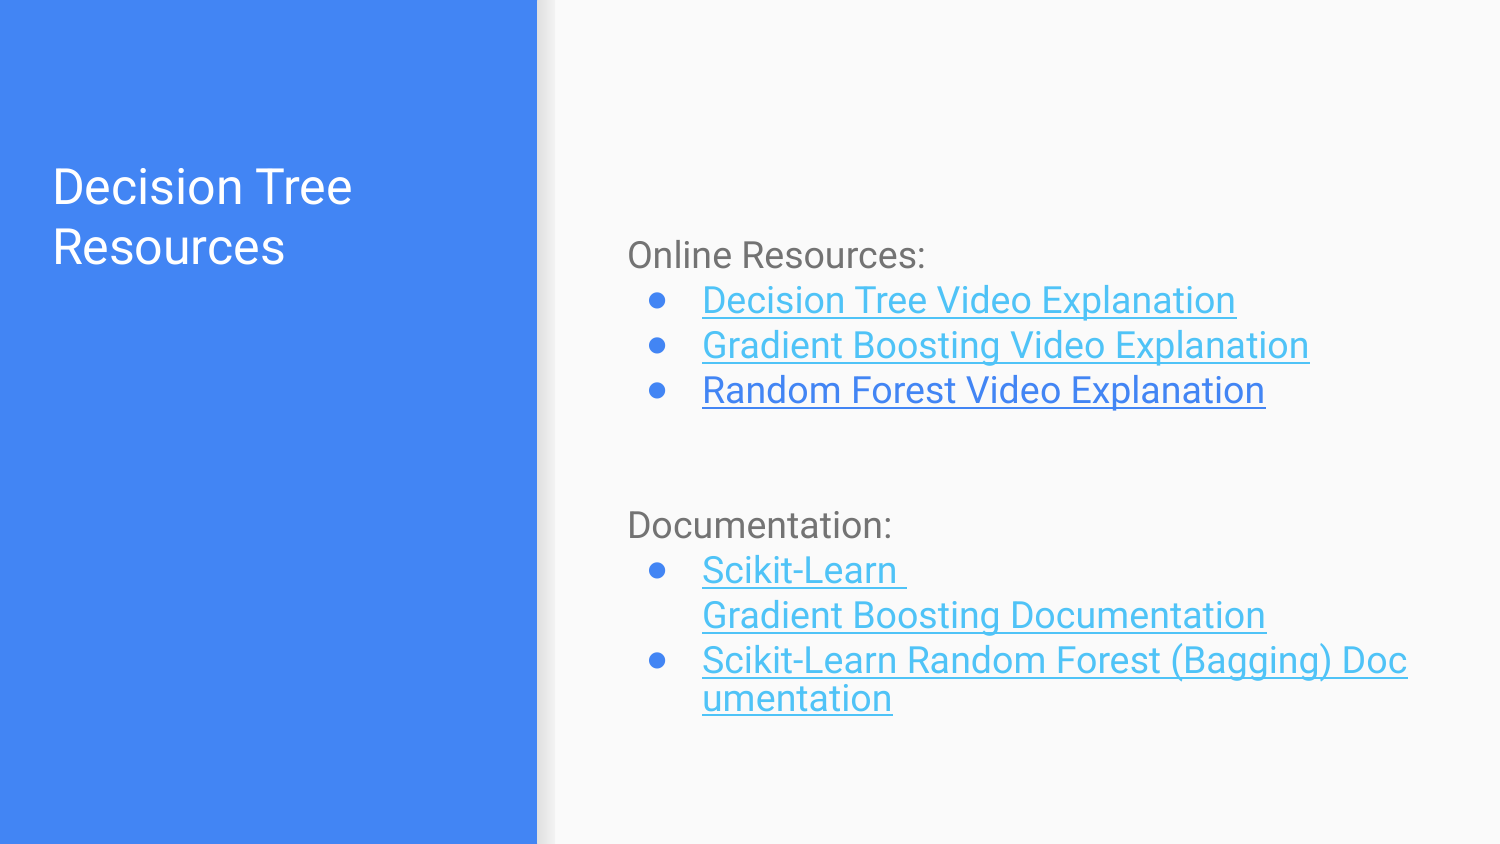

# Decision Tree Resources
Online Resources:
Decision Tree Video Explanation
Gradient Boosting Video Explanation
Random Forest Video Explanation

Documentation:
Scikit-Learn Gradient Boosting Documentation
Scikit-Learn Random Forest (Bagging) Documentation